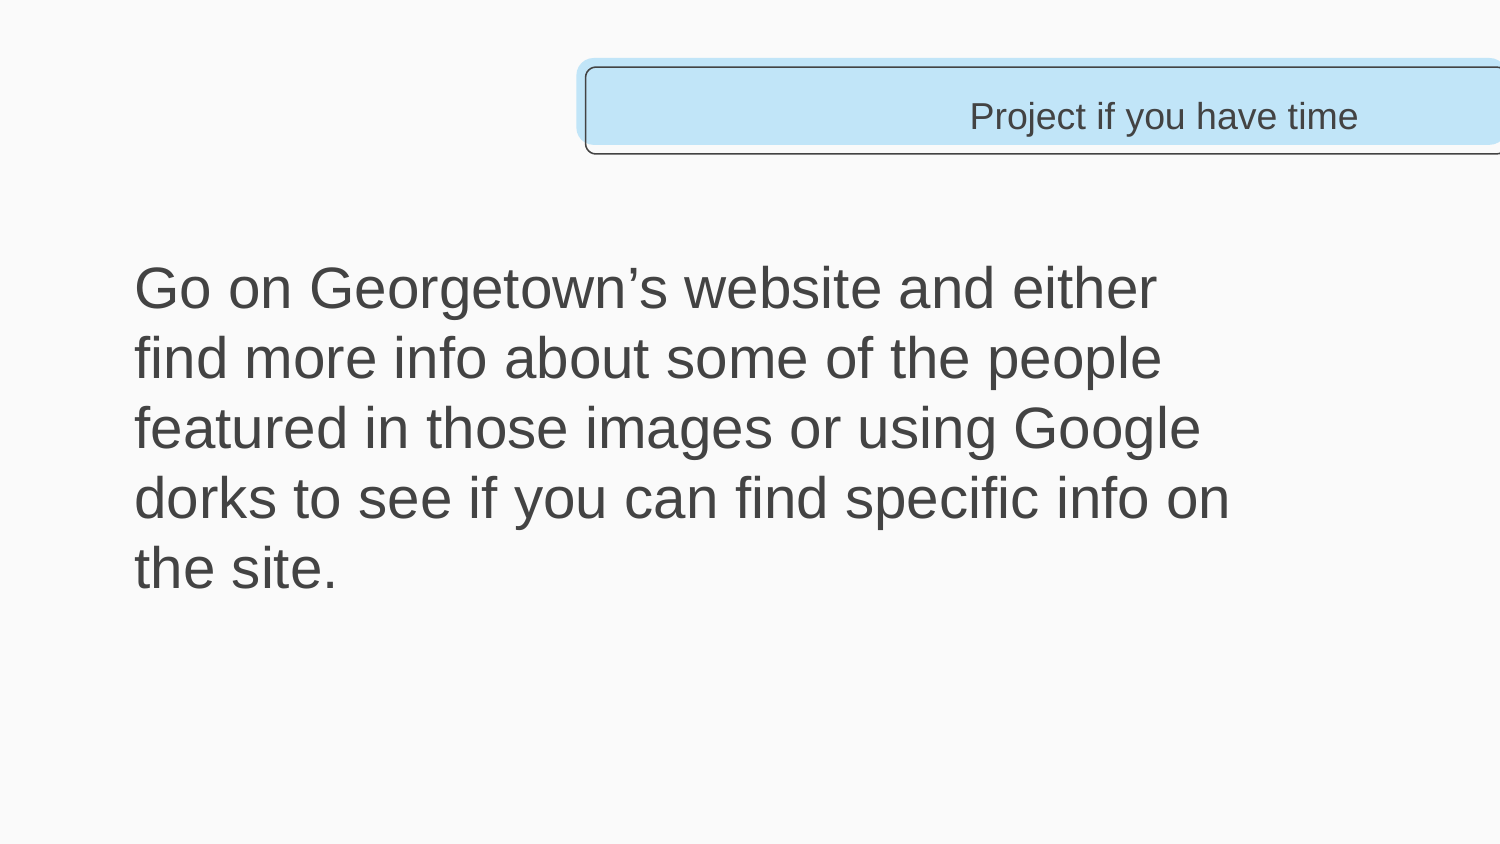

# Project if you have time
Go on Georgetown’s website and either find more info about some of the people featured in those images or using Google dorks to see if you can find specific info on the site.